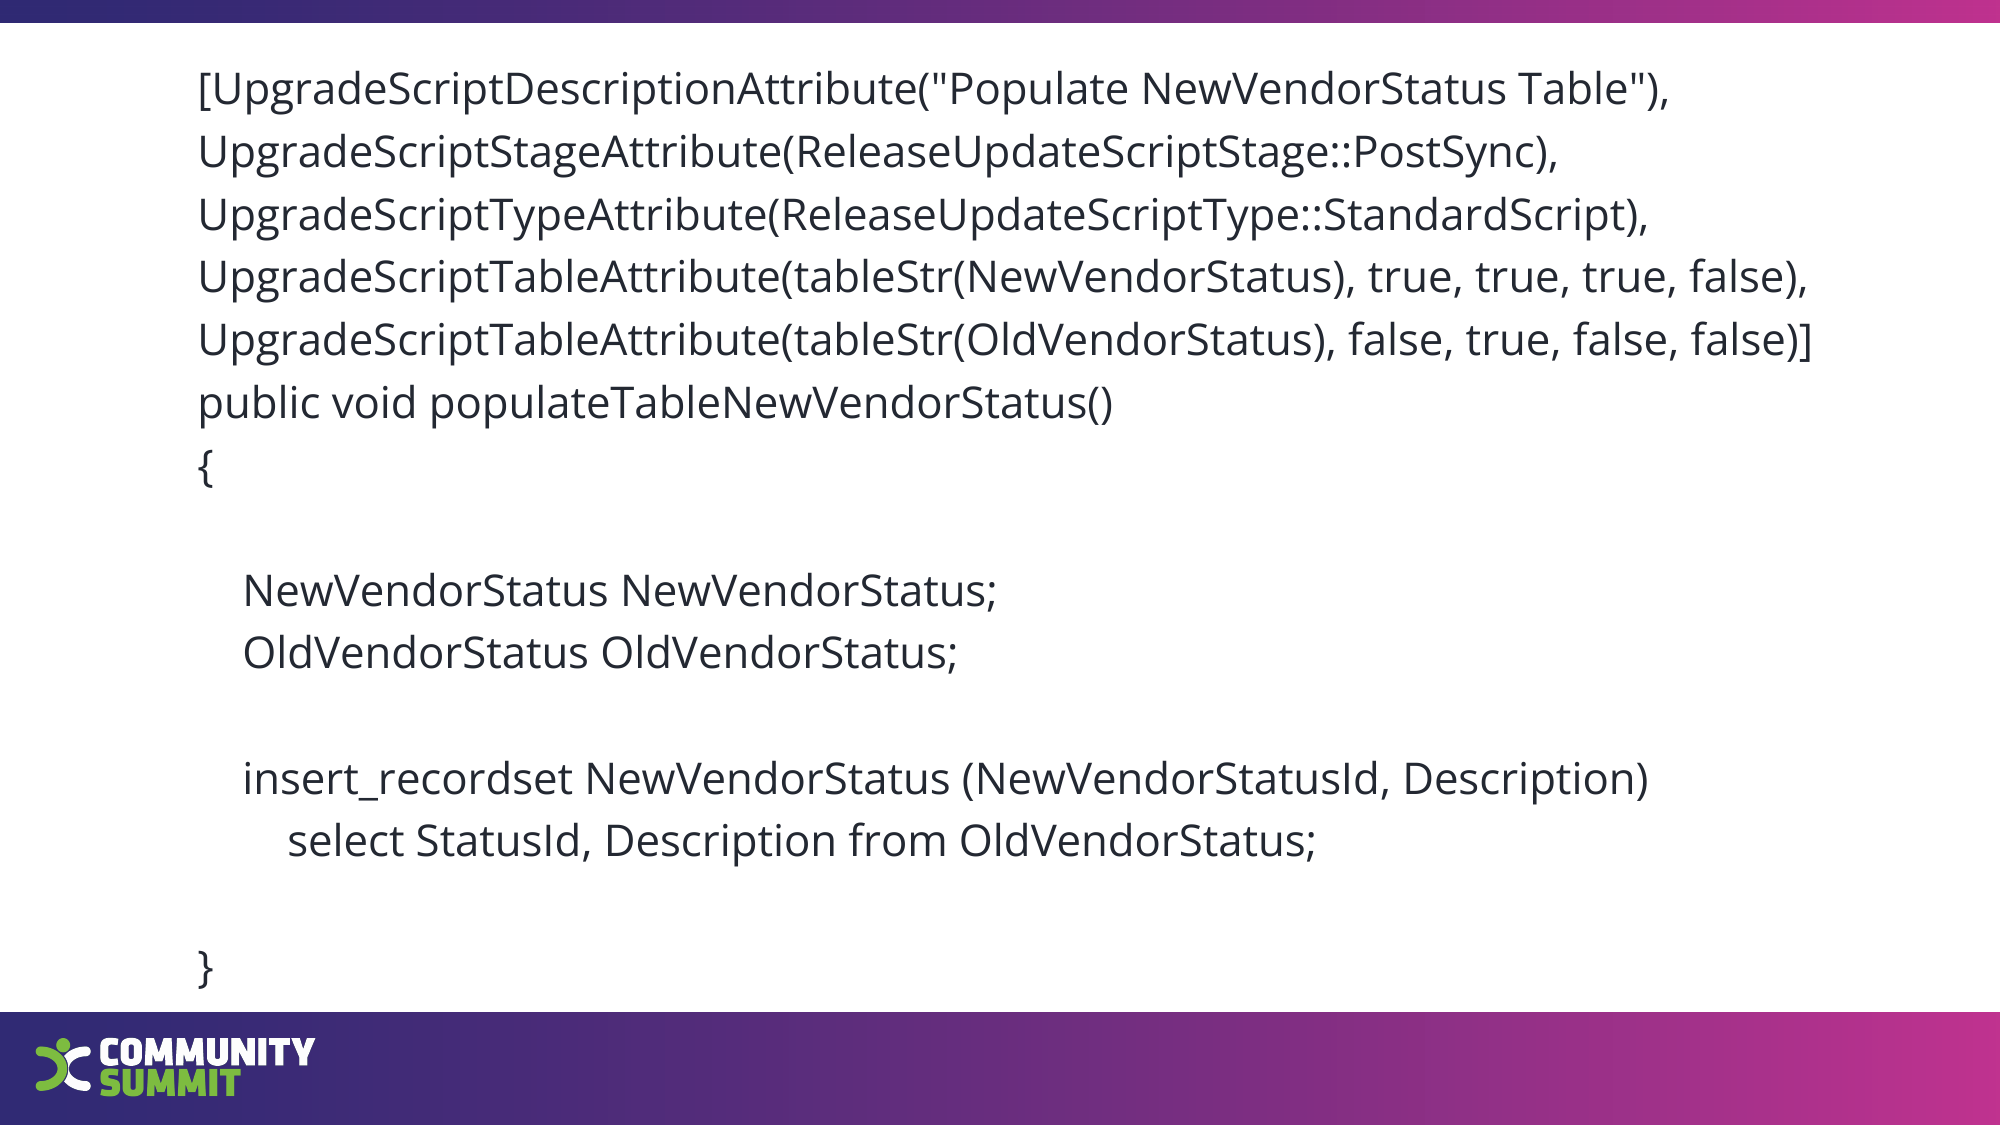

#
    [UpgradeScriptDescriptionAttribute("Populate NewVendorStatus Table"),
    UpgradeScriptStageAttribute(ReleaseUpdateScriptStage::PostSync),
    UpgradeScriptTypeAttribute(ReleaseUpdateScriptType::StandardScript),
    UpgradeScriptTableAttribute(tableStr(NewVendorStatus), true, true, true, false),
    UpgradeScriptTableAttribute(tableStr(OldVendorStatus), false, true, false, false)]
    public void populateTableNewVendorStatus()
    {

        NewVendorStatus NewVendorStatus;
        OldVendorStatus OldVendorStatus;

        insert_recordset NewVendorStatus (NewVendorStatusId, Description)
            select StatusId, Description from OldVendorStatus;

    }